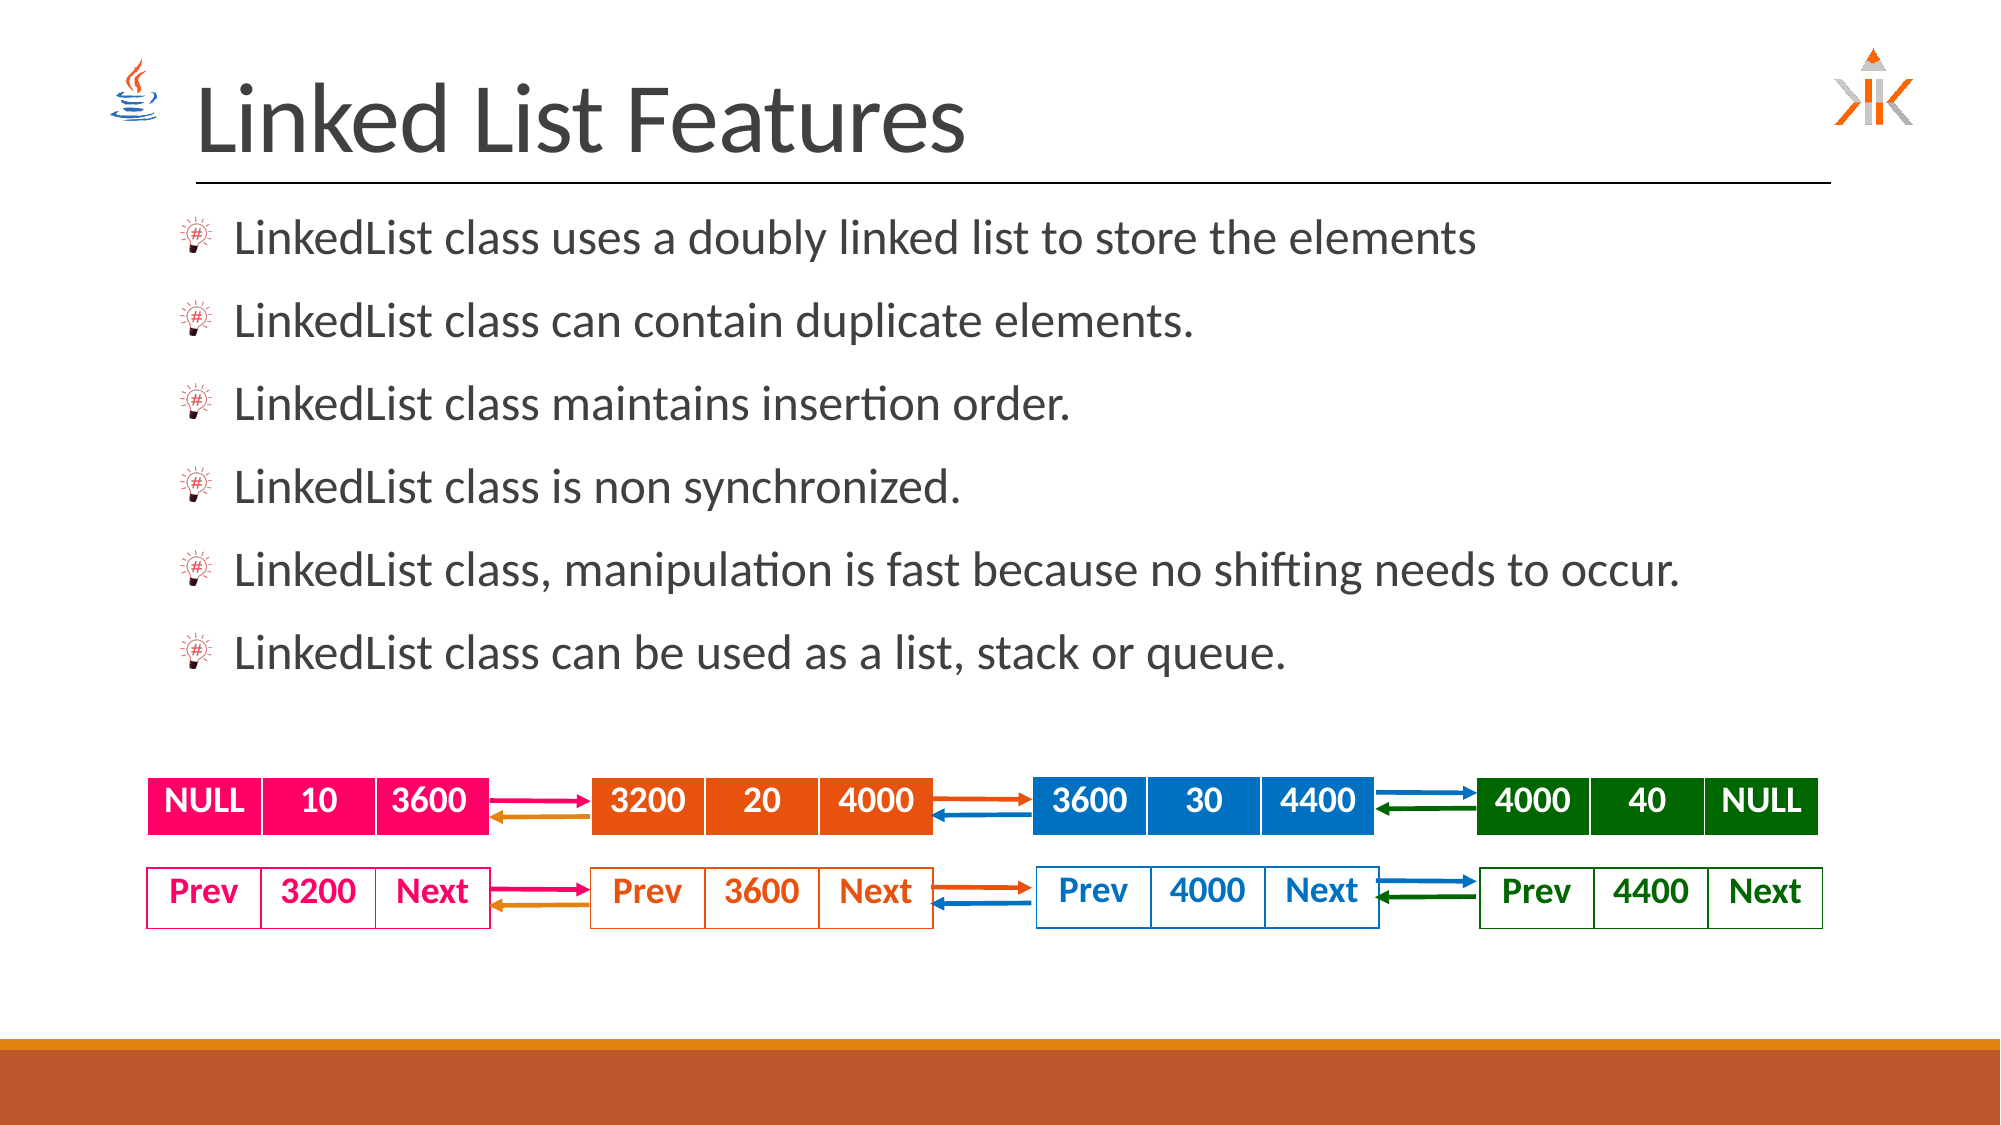

# Linked List Features
  LinkedList class uses a doubly linked list to store the elements
  LinkedList class can contain duplicate elements.
  LinkedList class maintains insertion order.
  LinkedList class is non synchronized.
  LinkedList class, manipulation is fast because no shifting needs to occur.
  LinkedList class can be used as a list, stack or queue.
| 3600 | 30 | 4400 |
| --- | --- | --- |
| NULL | 10 | 3600 |
| --- | --- | --- |
| 3200 | 20 | 4000 |
| --- | --- | --- |
| 4000 | 40 | NULL |
| --- | --- | --- |
| Prev | 4000 | Next |
| --- | --- | --- |
| Prev | 3200 | Next |
| --- | --- | --- |
| Prev | 3600 | Next |
| --- | --- | --- |
| Prev | 4400 | Next |
| --- | --- | --- |